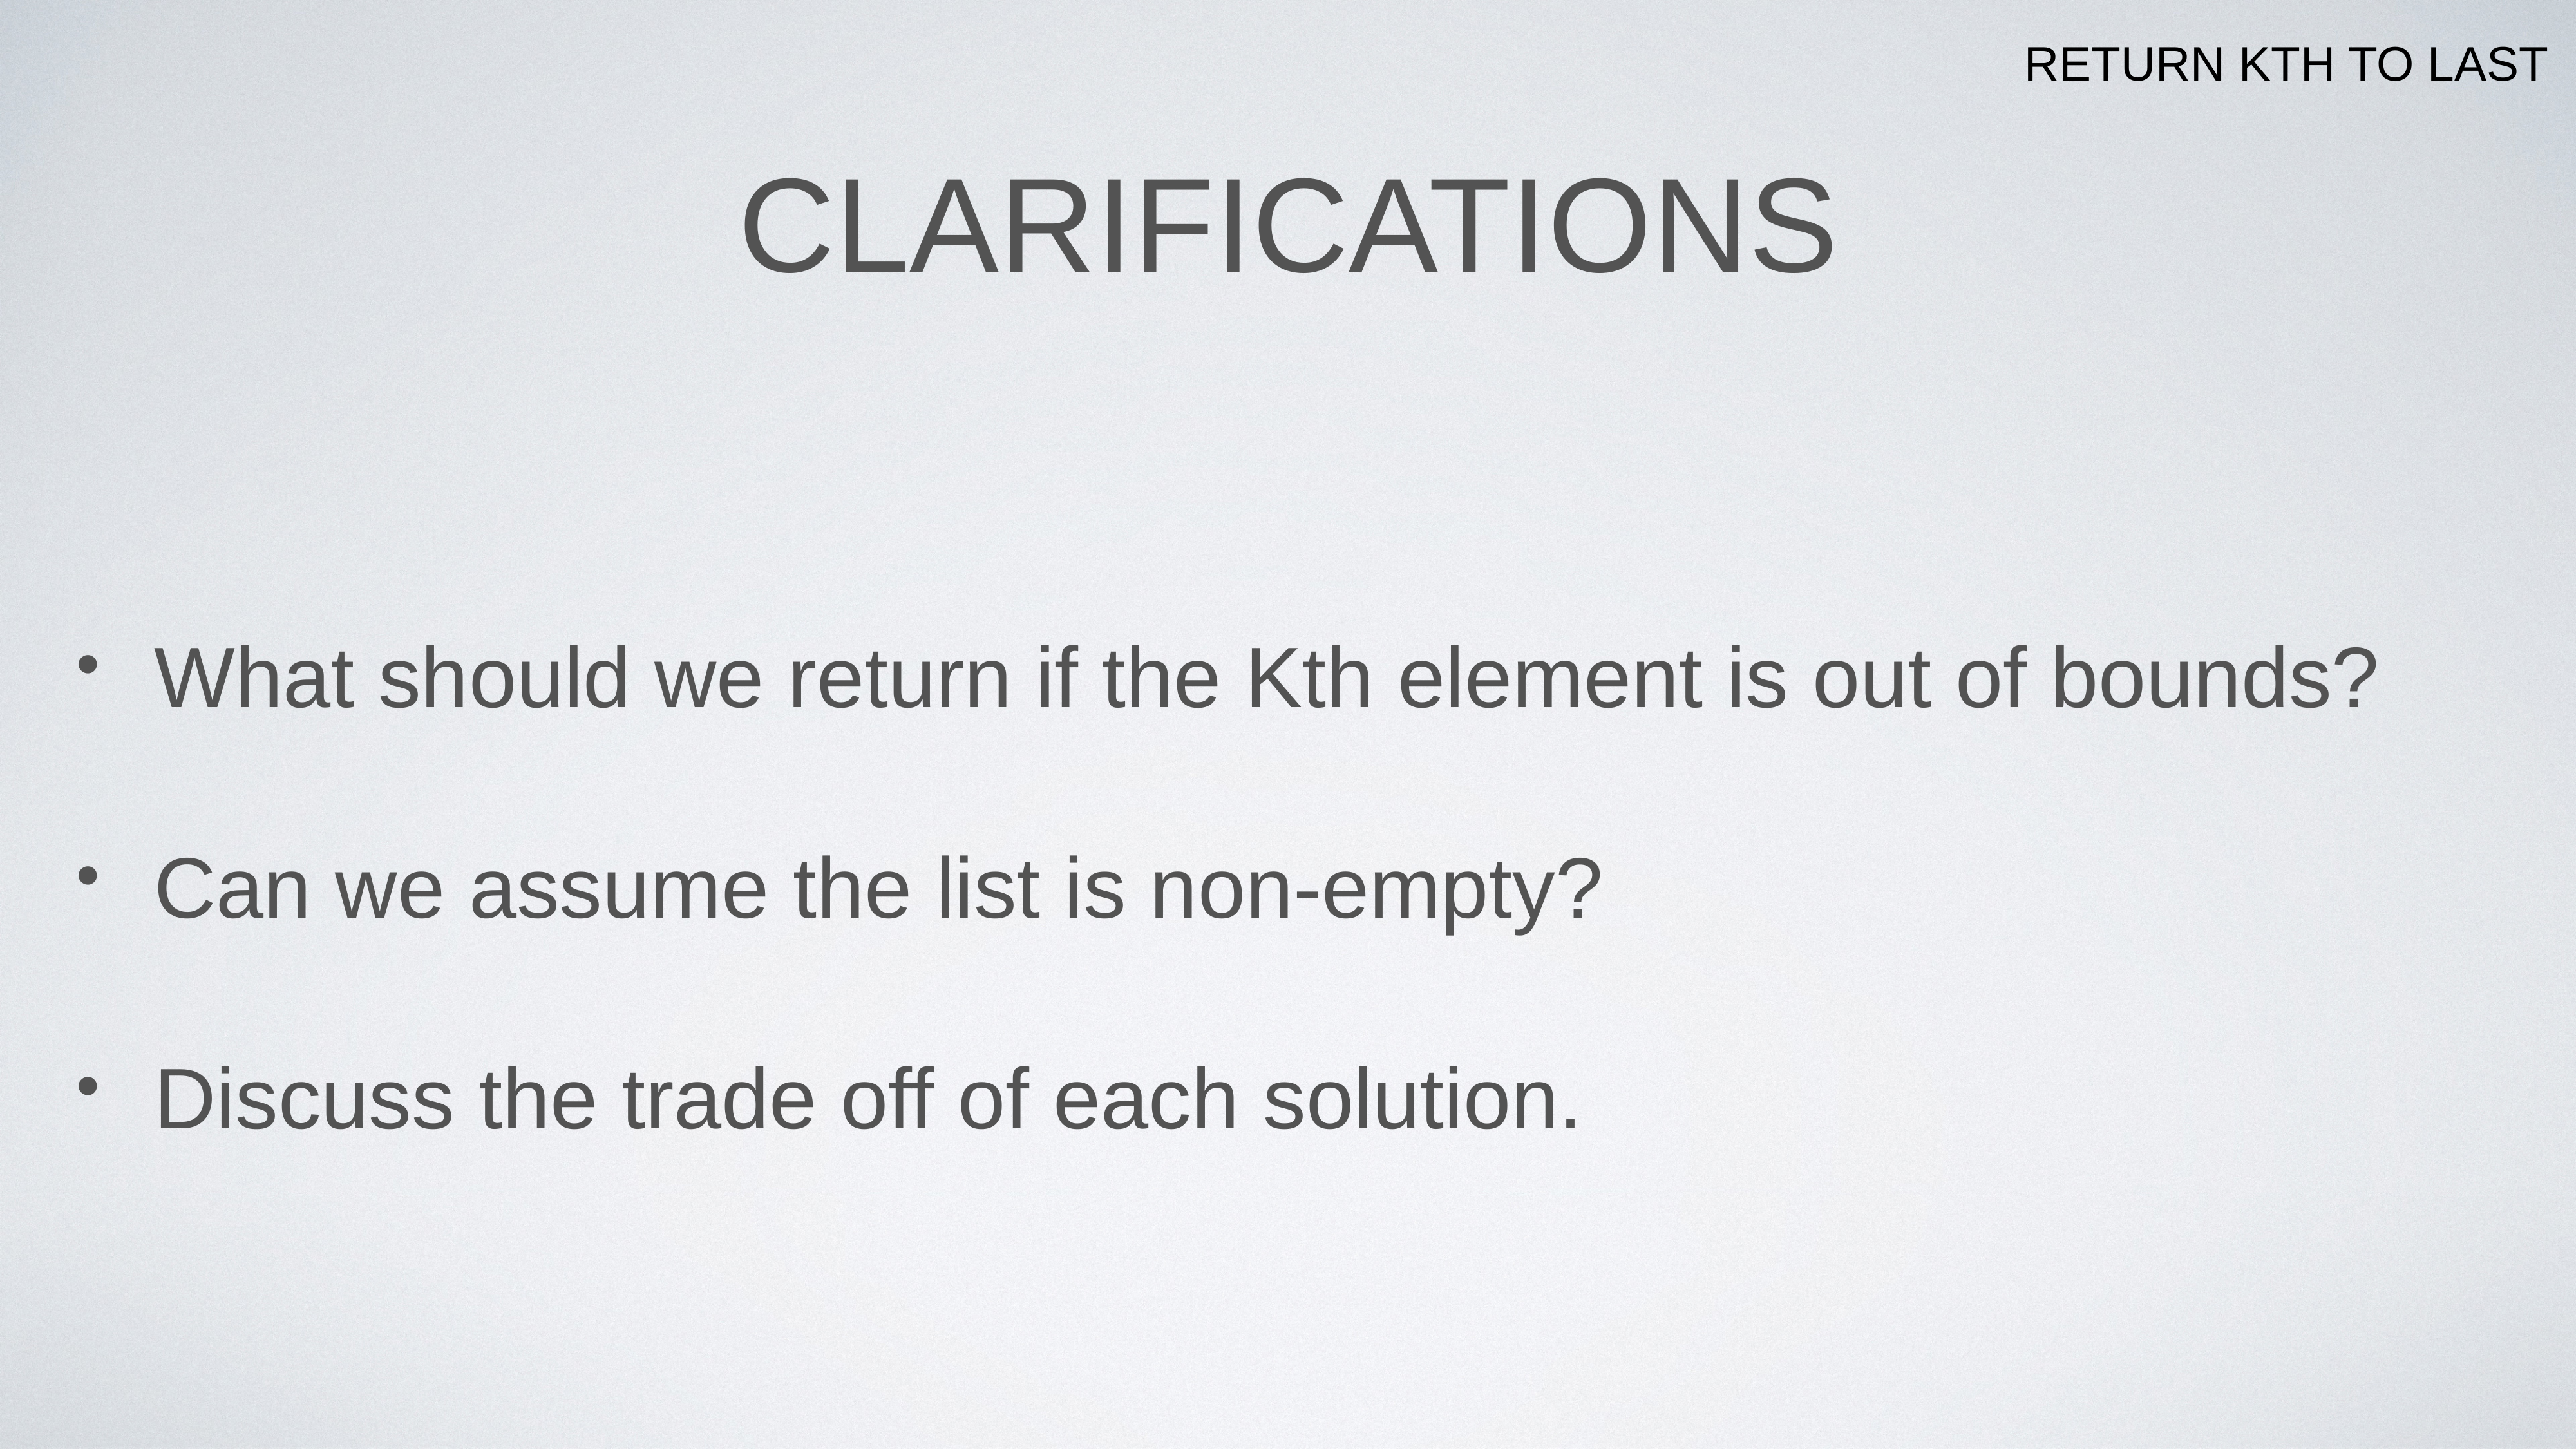

RETURN KTH TO LAST
# Clarifications
What should we return if the Kth element is out of bounds?
Can we assume the list is non-empty?
Discuss the trade off of each solution.